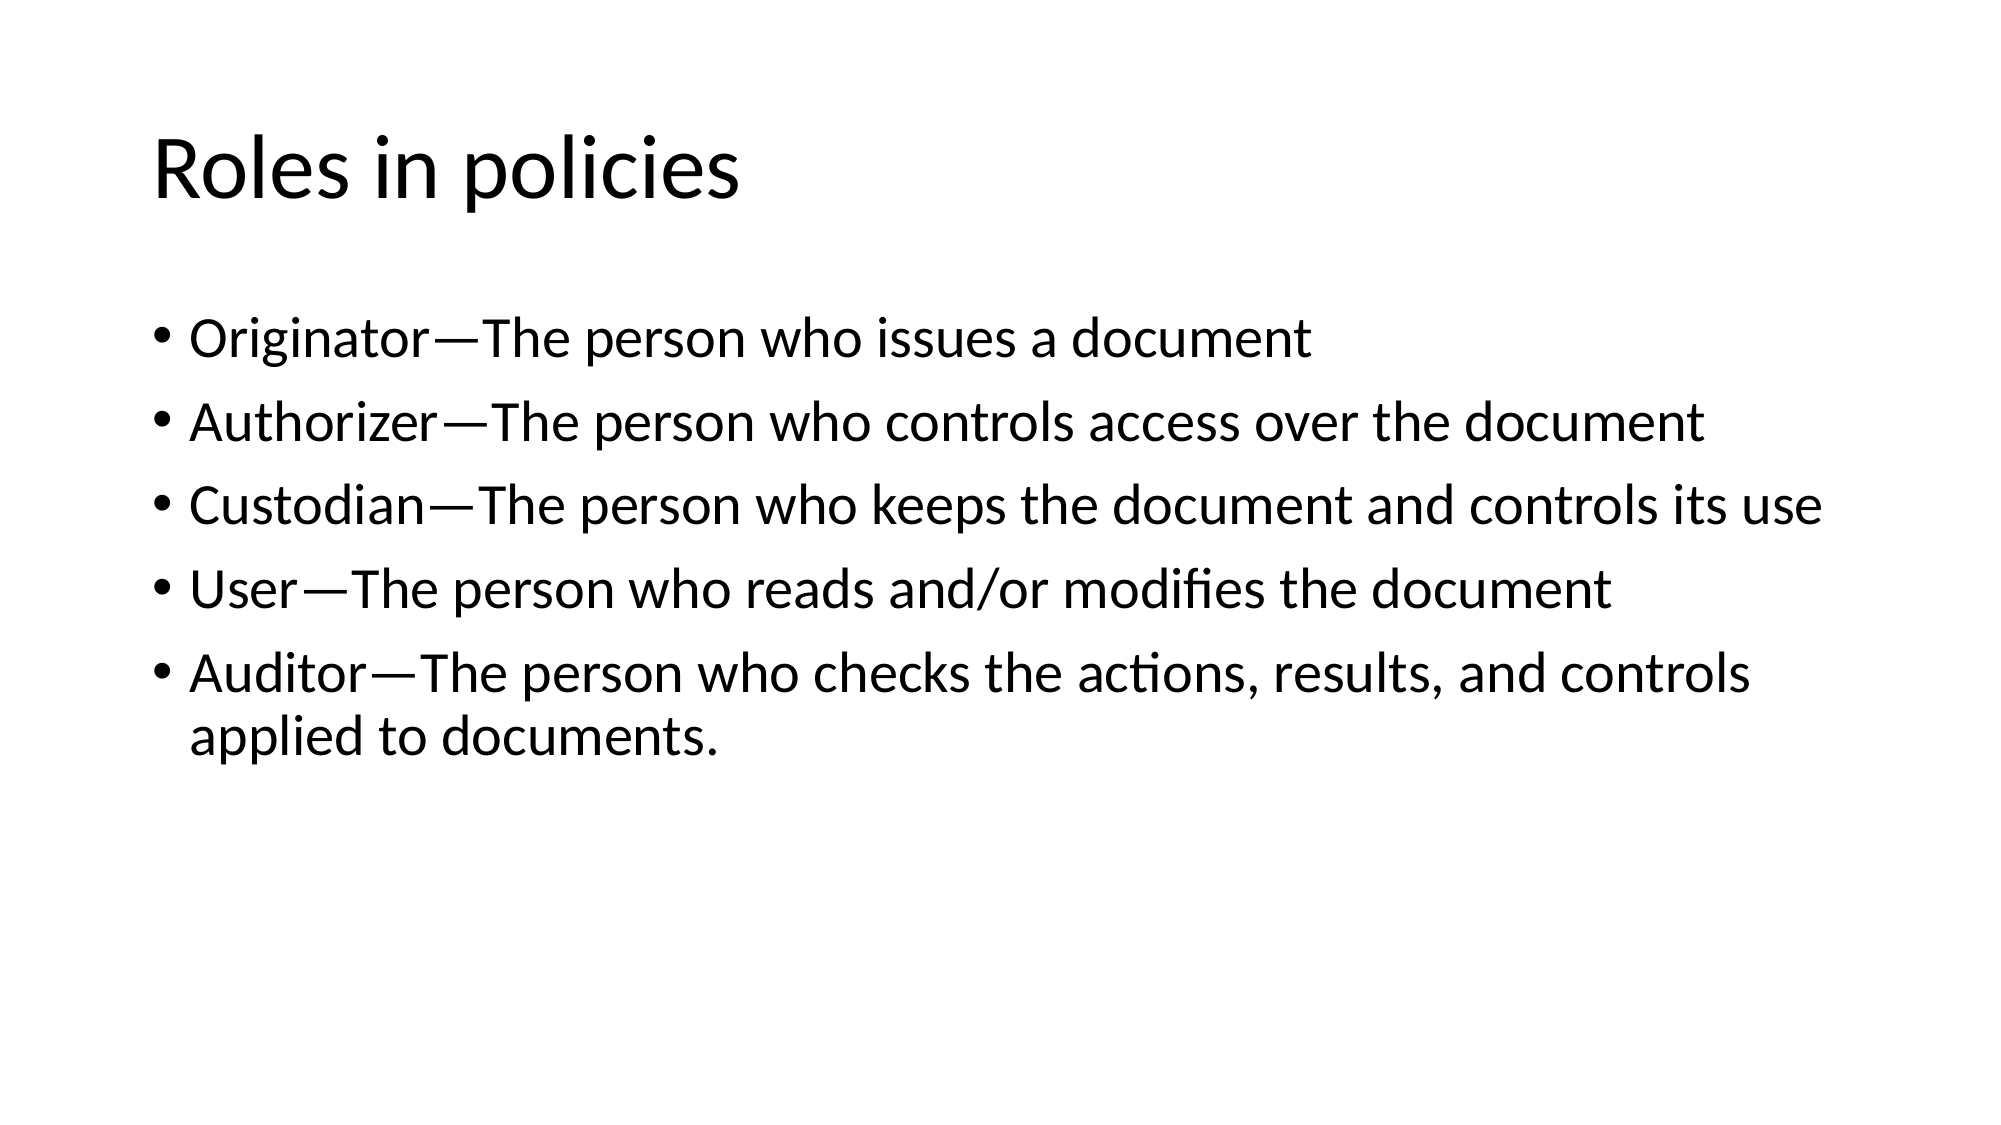

# Roles in policies
Originator—The person who issues a document
Authorizer—The person who controls access over the document
Custodian—The person who keeps the document and controls its use
User—The person who reads and/or modifies the document
Auditor—The person who checks the actions, results, and controls applied to documents.